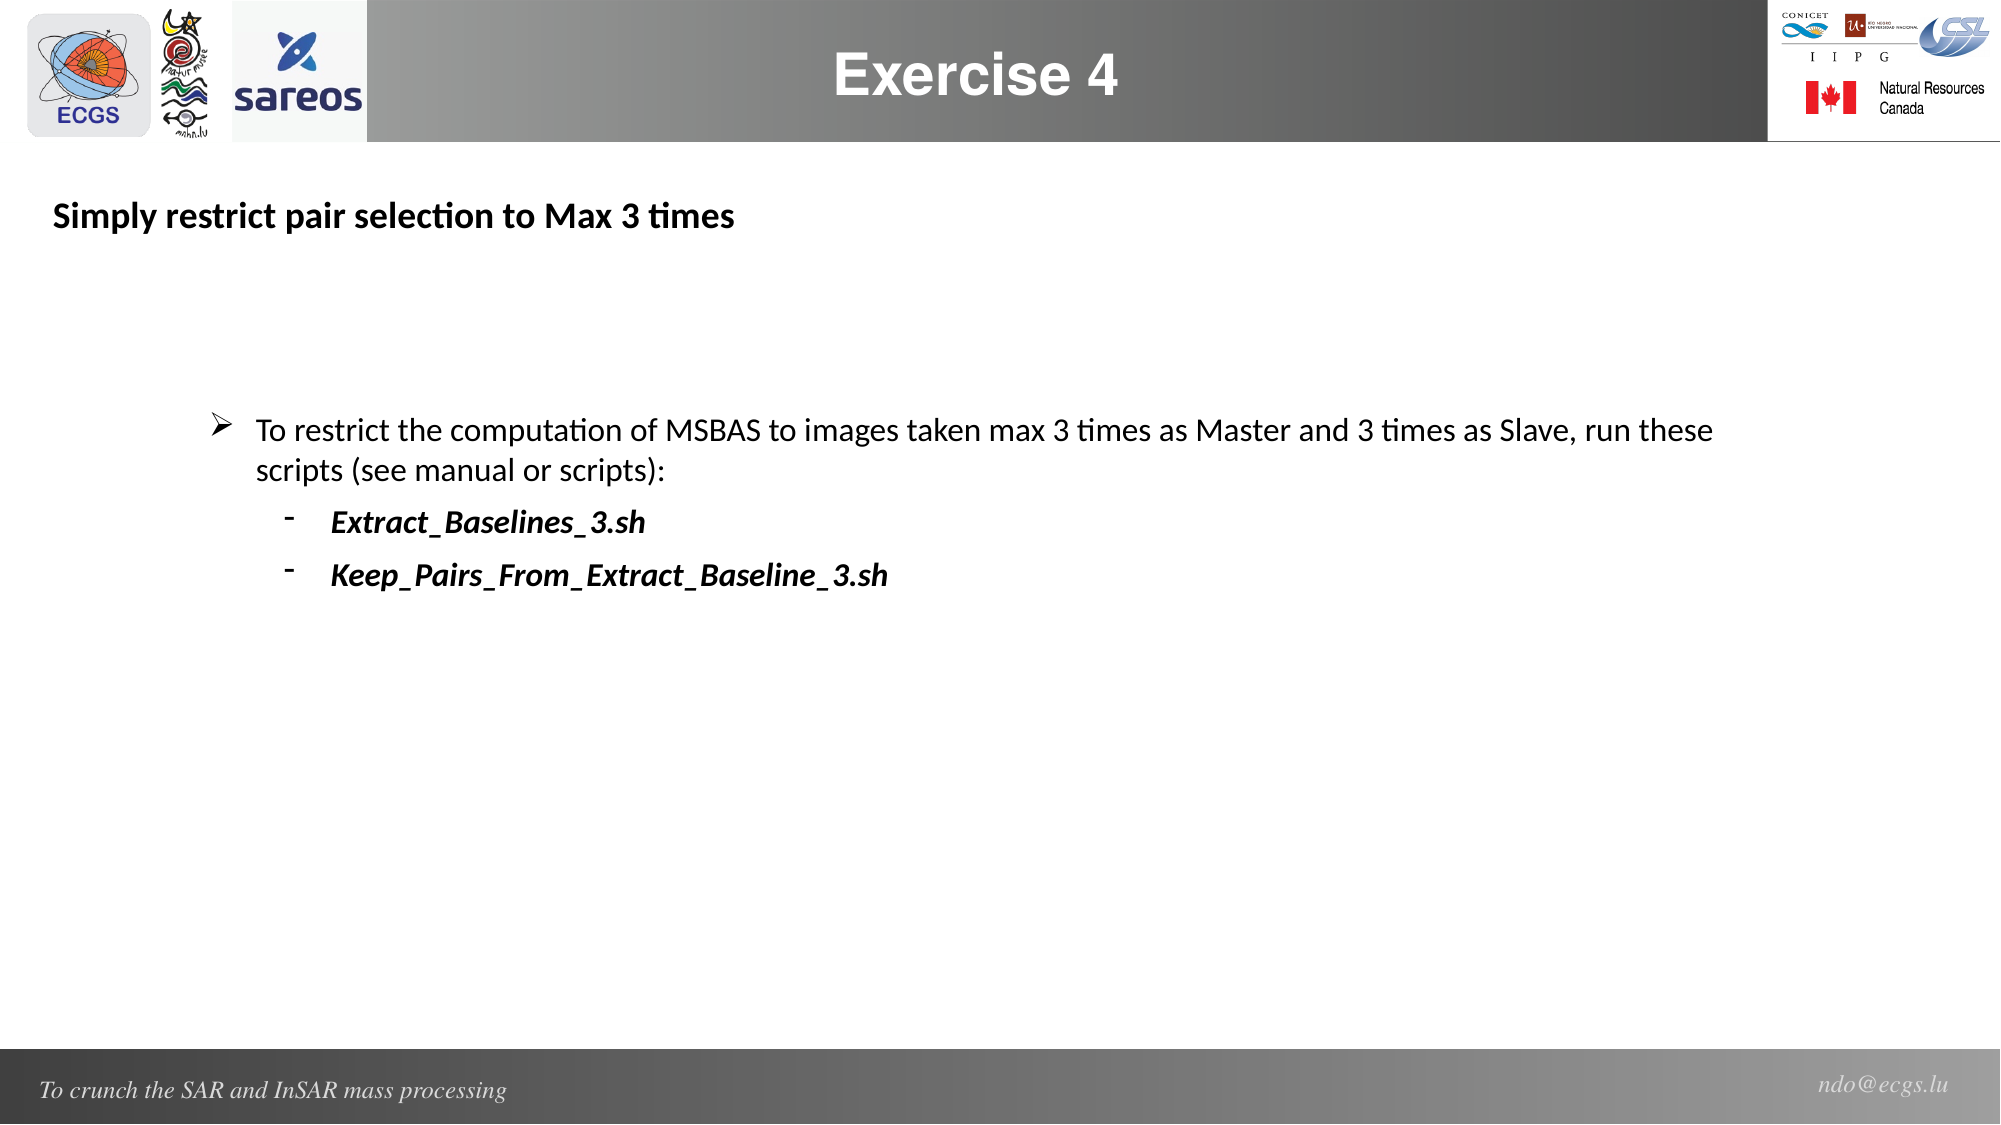

Exercise 4
Simply restrict pair selection to Max 3 times
To restrict the computation of MSBAS to images taken max 3 times as Master and 3 times as Slave, run these scripts (see manual or scripts):
Extract_Baselines_3.sh
Keep_Pairs_From_Extract_Baseline_3.sh